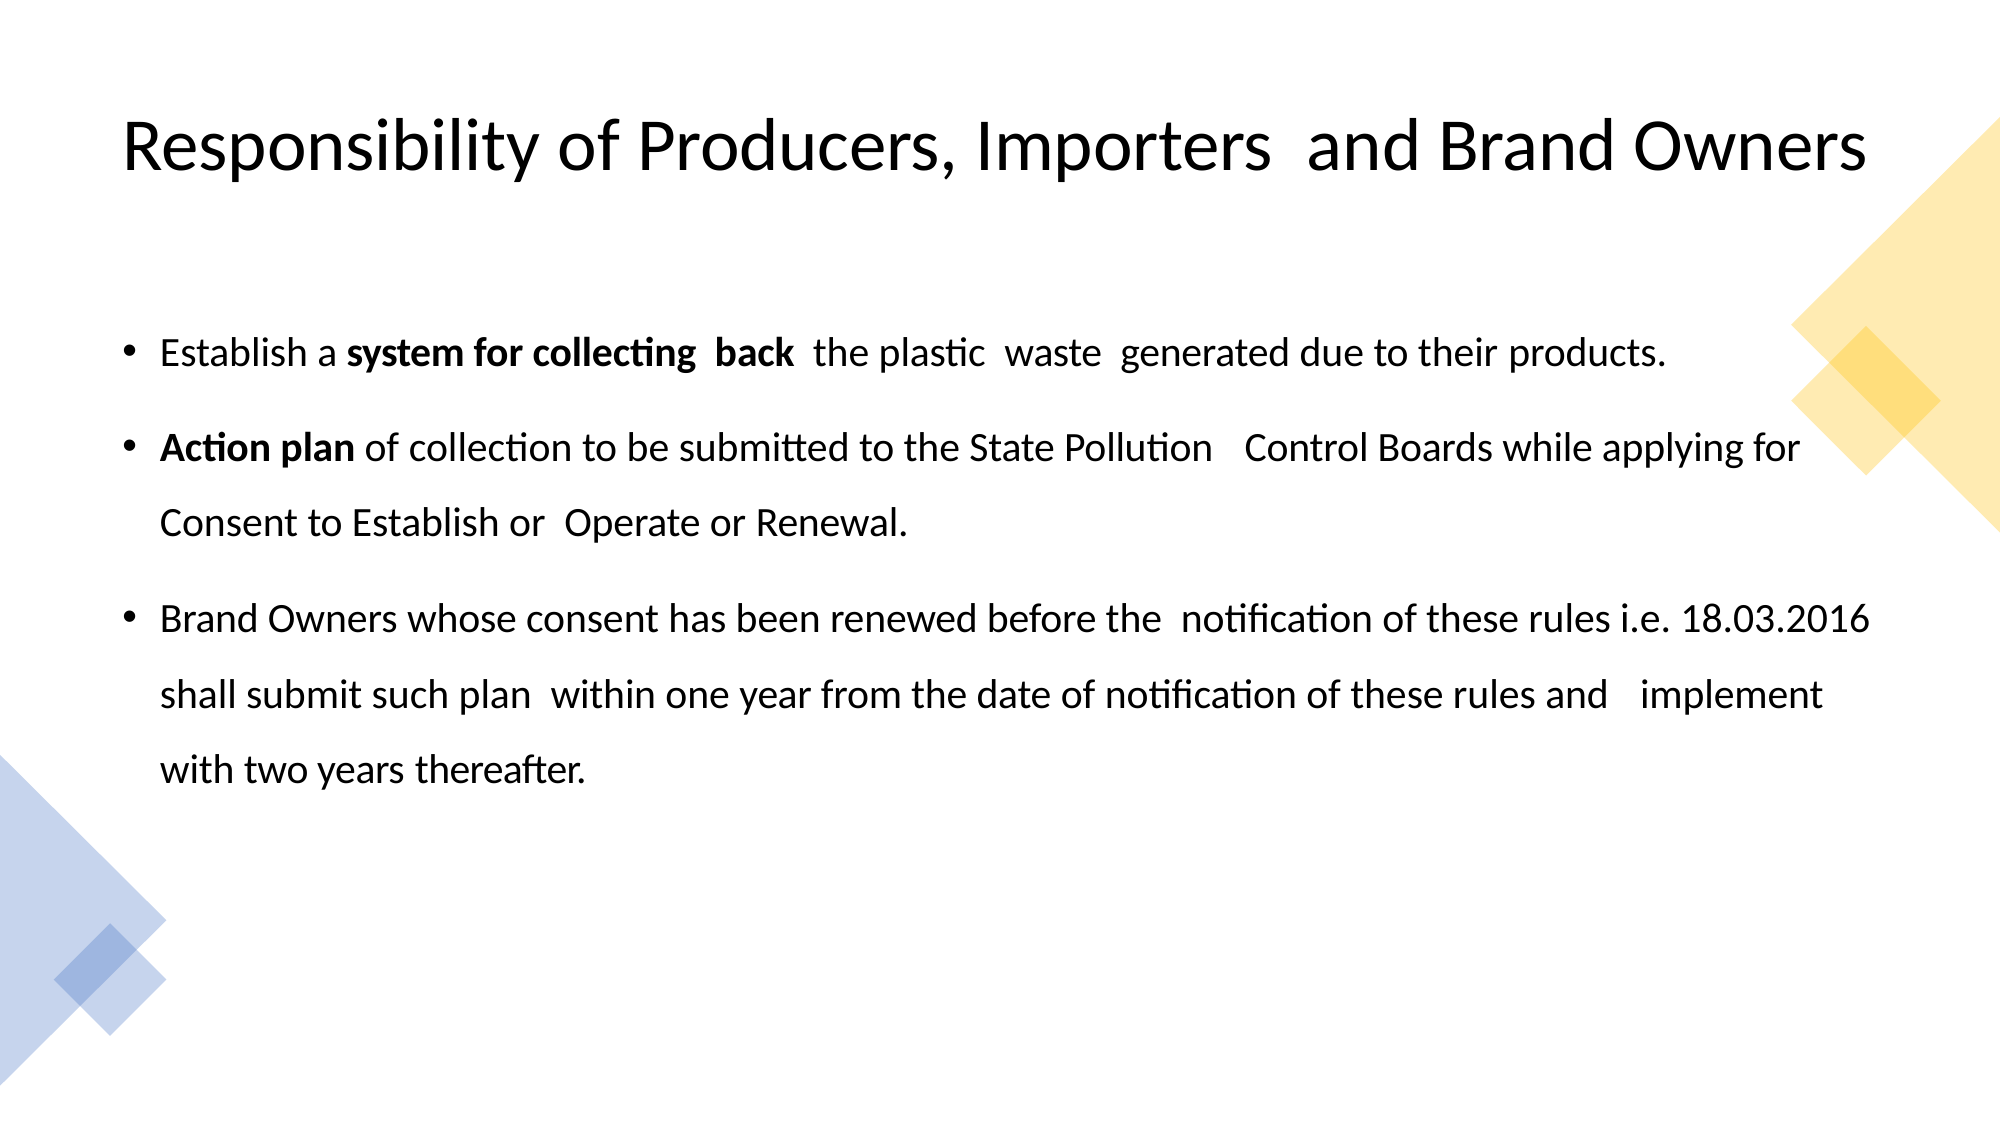

Responsibility of Producers, Importers  and Brand Owners

Establish a system for collecting  back  the plastic  waste  generated due to their products.
Action plan of collection to be submitted to the State Pollution  Control Boards while applying for Consent to Establish or  Operate or Renewal.
Brand Owners whose consent has been renewed before the  notification of these rules i.e. 18.03.2016 shall submit such plan  within one year from the date of notification of these rules and  implement with two years thereafter.